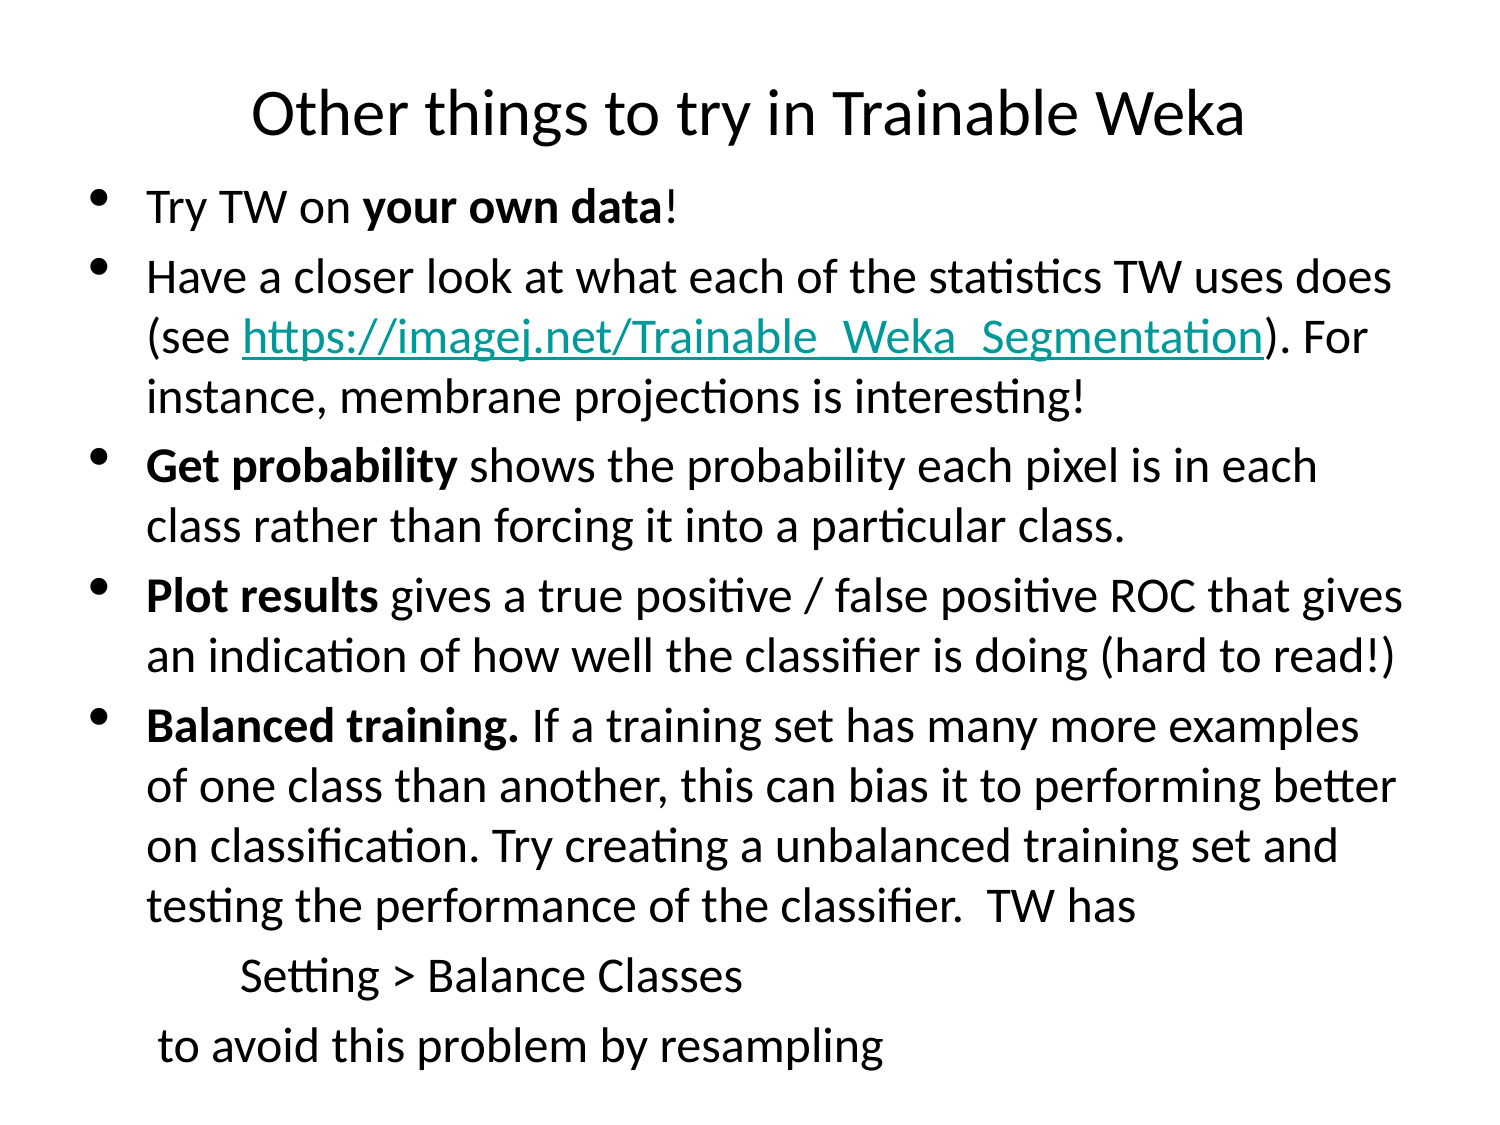

Other things to try in Trainable Weka
Try TW on your own data!
Have a closer look at what each of the statistics TW uses does (see https://imagej.net/Trainable_Weka_Segmentation). For instance, membrane projections is interesting!
Get probability shows the probability each pixel is in each class rather than forcing it into a particular class.
Plot results gives a true positive / false positive ROC that gives an indication of how well the classifier is doing (hard to read!)
Balanced training. If a training set has many more examples of one class than another, this can bias it to performing better on classification. Try creating a unbalanced training set and testing the performance of the classifier.  TW has
	Setting > Balance Classes
      to avoid this problem by resampling